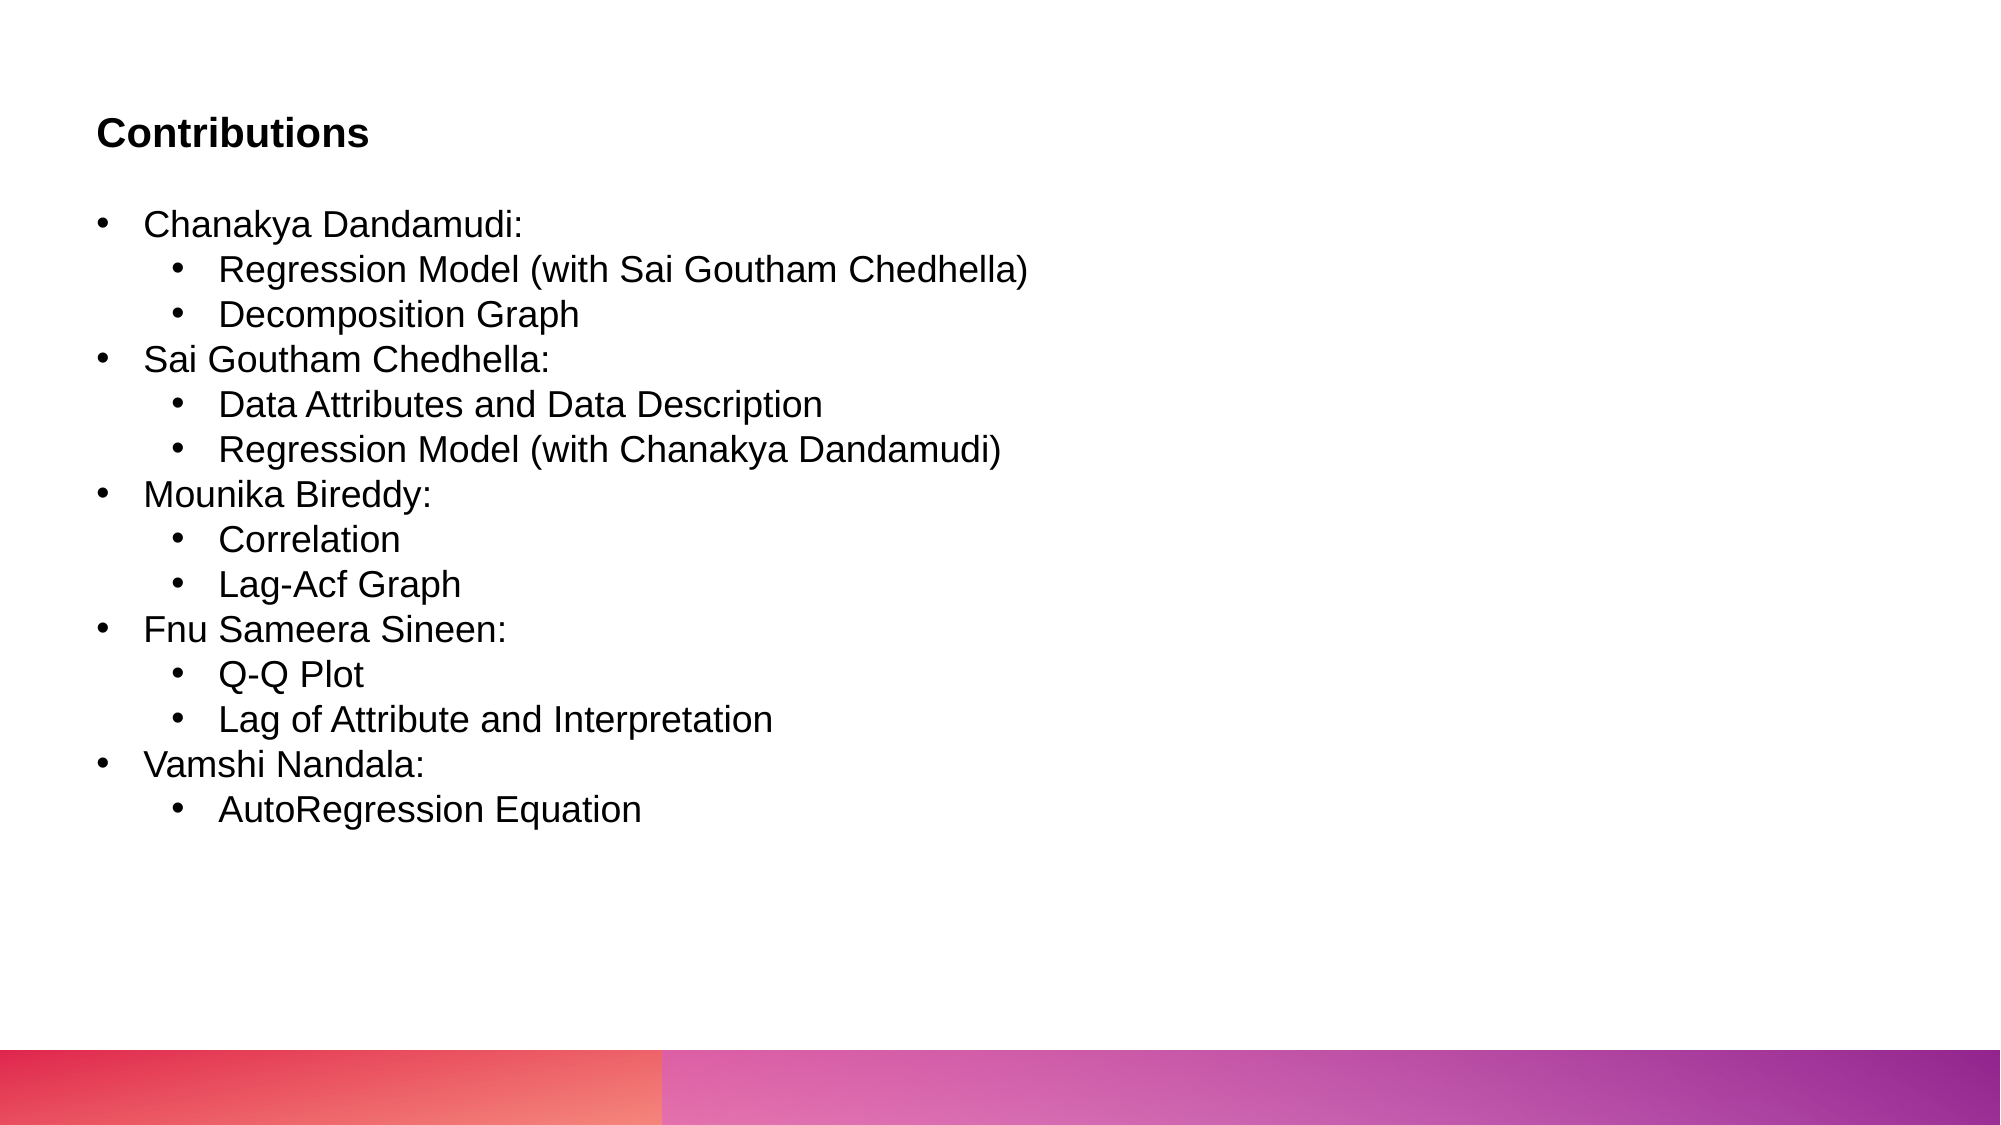

Contributions

Chanakya Dandamudi:
Regression Model (with Sai Goutham Chedhella)
Decomposition Graph
Sai Goutham Chedhella:
Data Attributes and Data Description
Regression Model (with Chanakya Dandamudi)
Mounika Bireddy:
Correlation
Lag-Acf Graph
Fnu Sameera Sineen:
Q-Q Plot
Lag of Attribute and Interpretation
Vamshi Nandala:
AutoRegression Equation